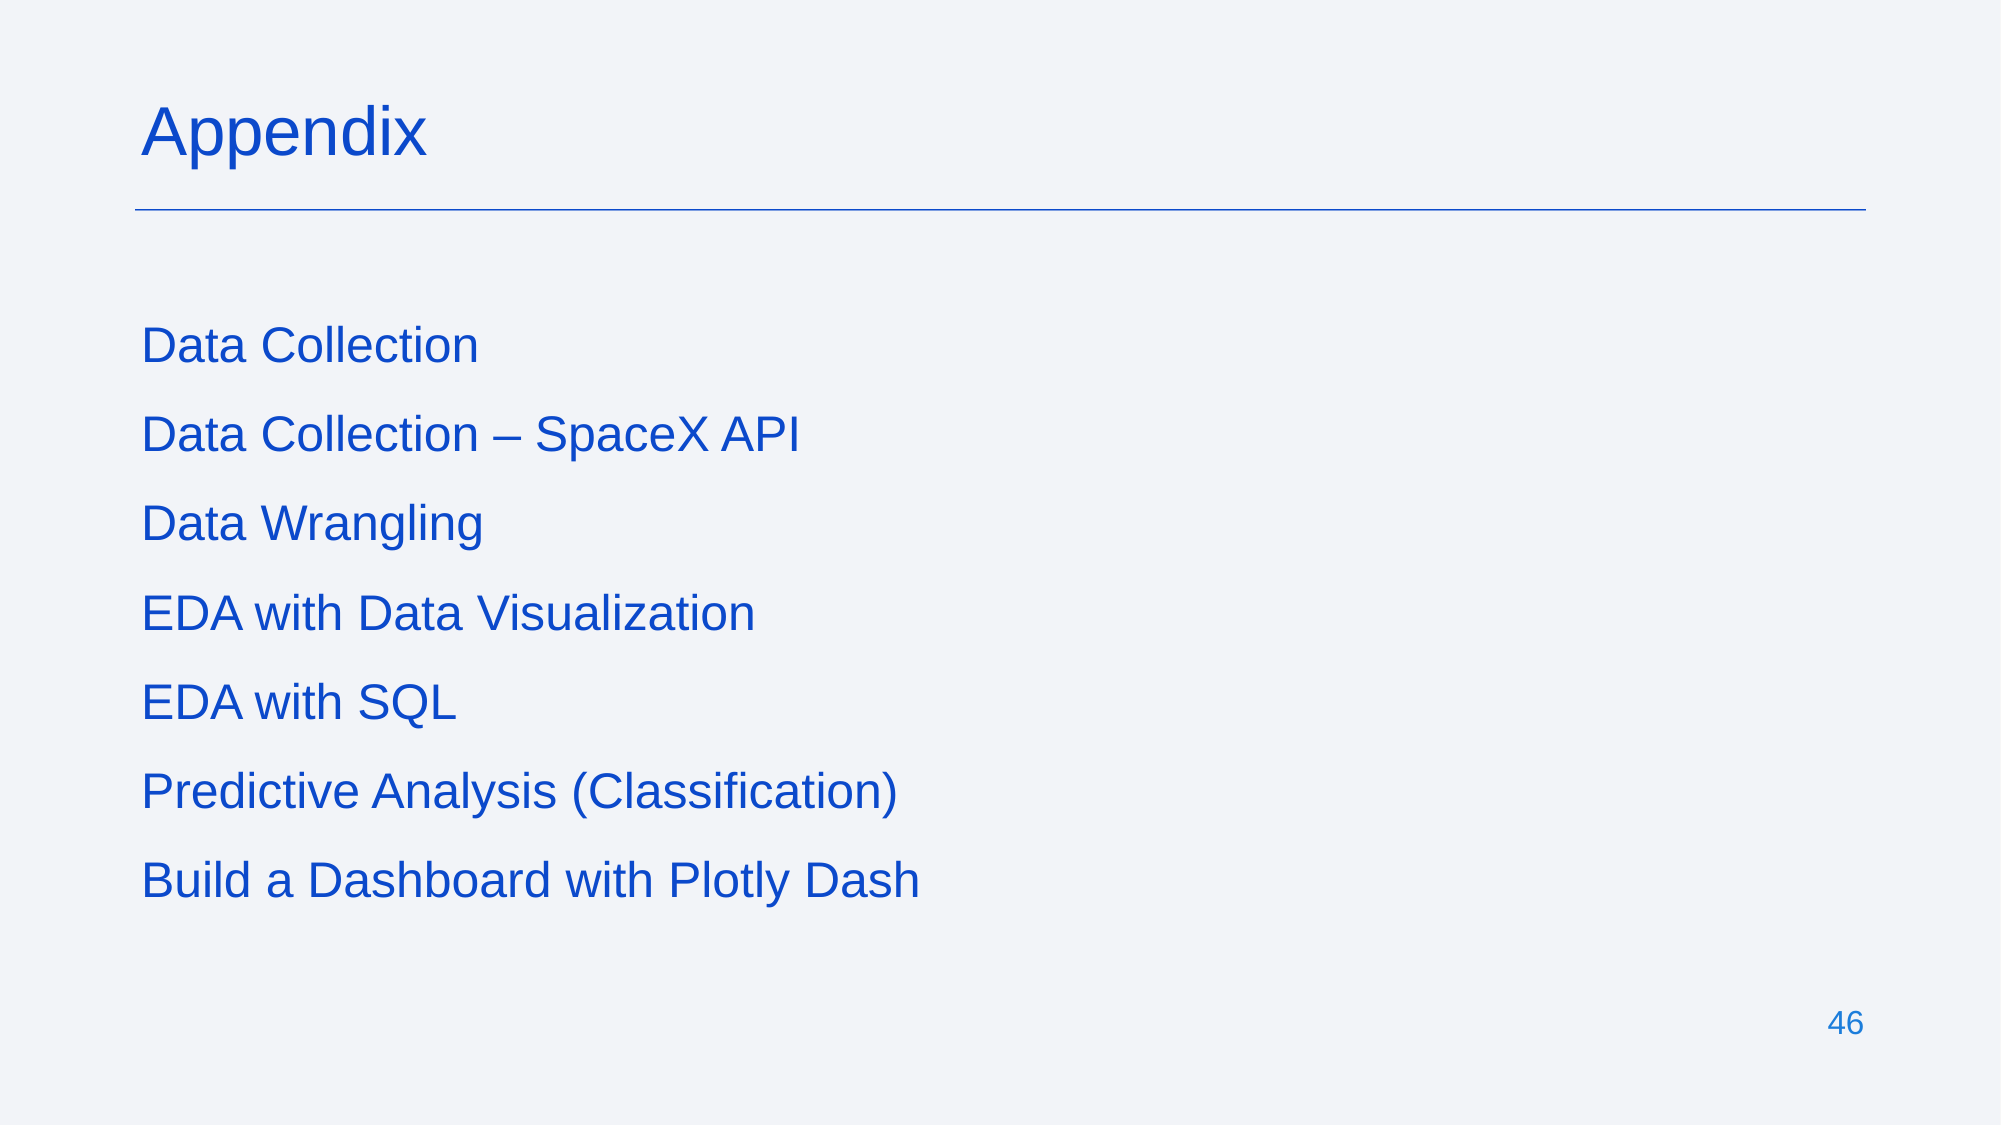

Appendix
Data Collection
Data Collection – SpaceX API
Data Wrangling
EDA with Data Visualization
EDA with SQL
Predictive Analysis (Classification)
Build a Dashboard with Plotly Dash

46